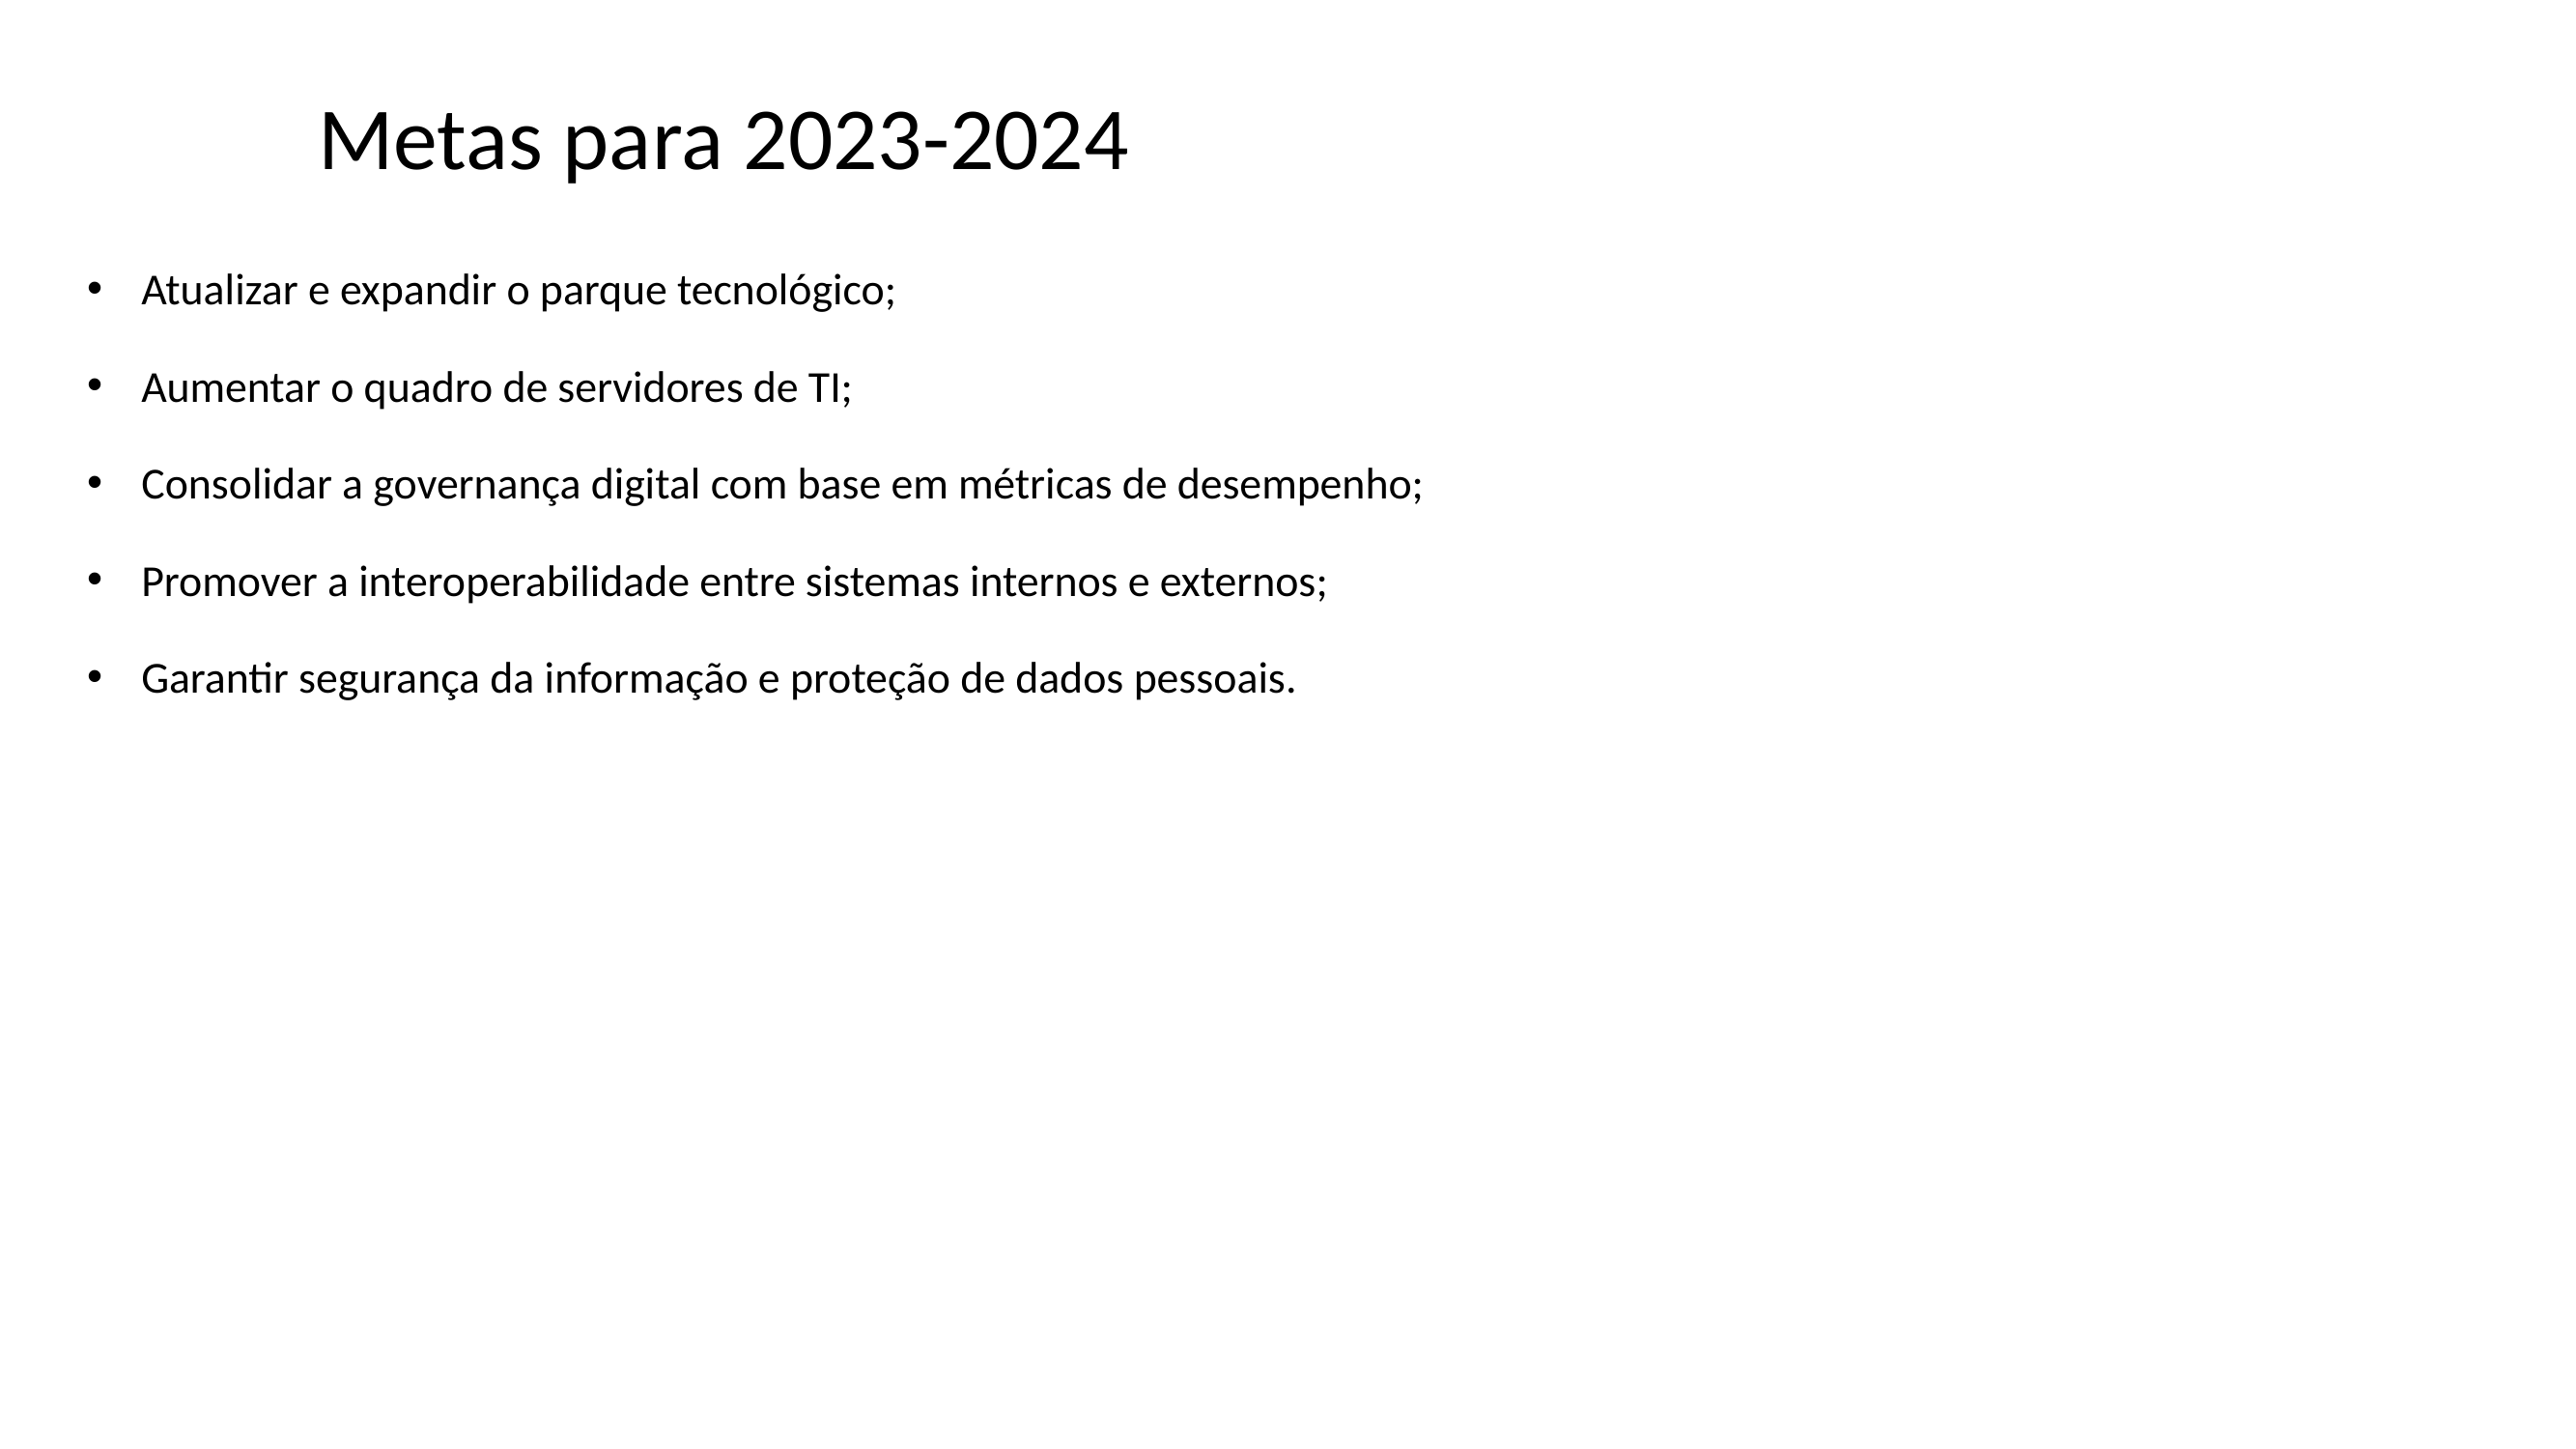

# Metas para 2023-2024
Atualizar e expandir o parque tecnológico;
Aumentar o quadro de servidores de TI;
Consolidar a governança digital com base em métricas de desempenho;
Promover a interoperabilidade entre sistemas internos e externos;
Garantir segurança da informação e proteção de dados pessoais.